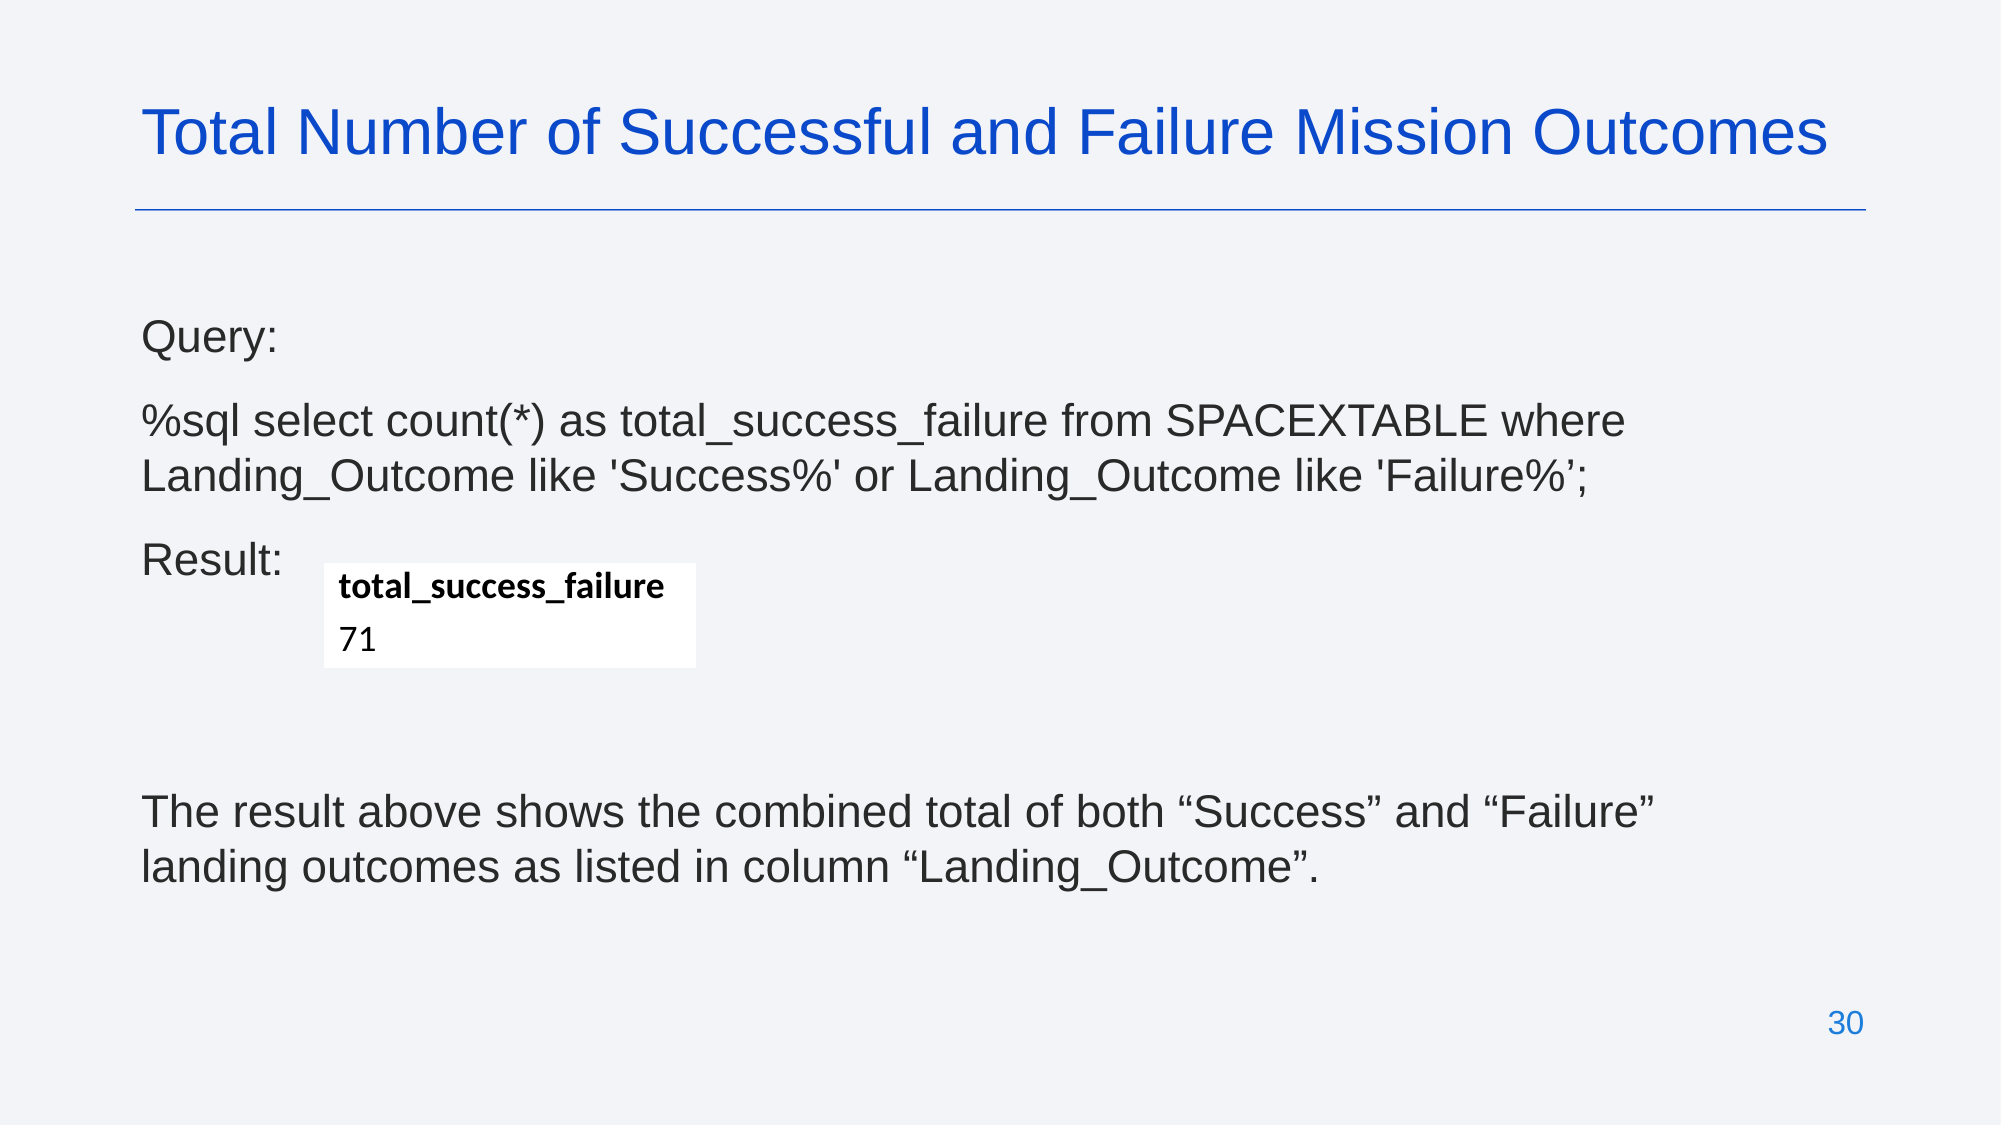

Total Number of Successful and Failure Mission Outcomes
Query:
%sql select count(*) as total_success_failure from SPACEXTABLE where Landing_Outcome like 'Success%' or Landing_Outcome like 'Failure%’;
Result:

The result above shows the combined total of both “Success” and “Failure” landing outcomes as listed in column “Landing_Outcome”.
| total\_success\_failure |
| --- |
| 71 |
30